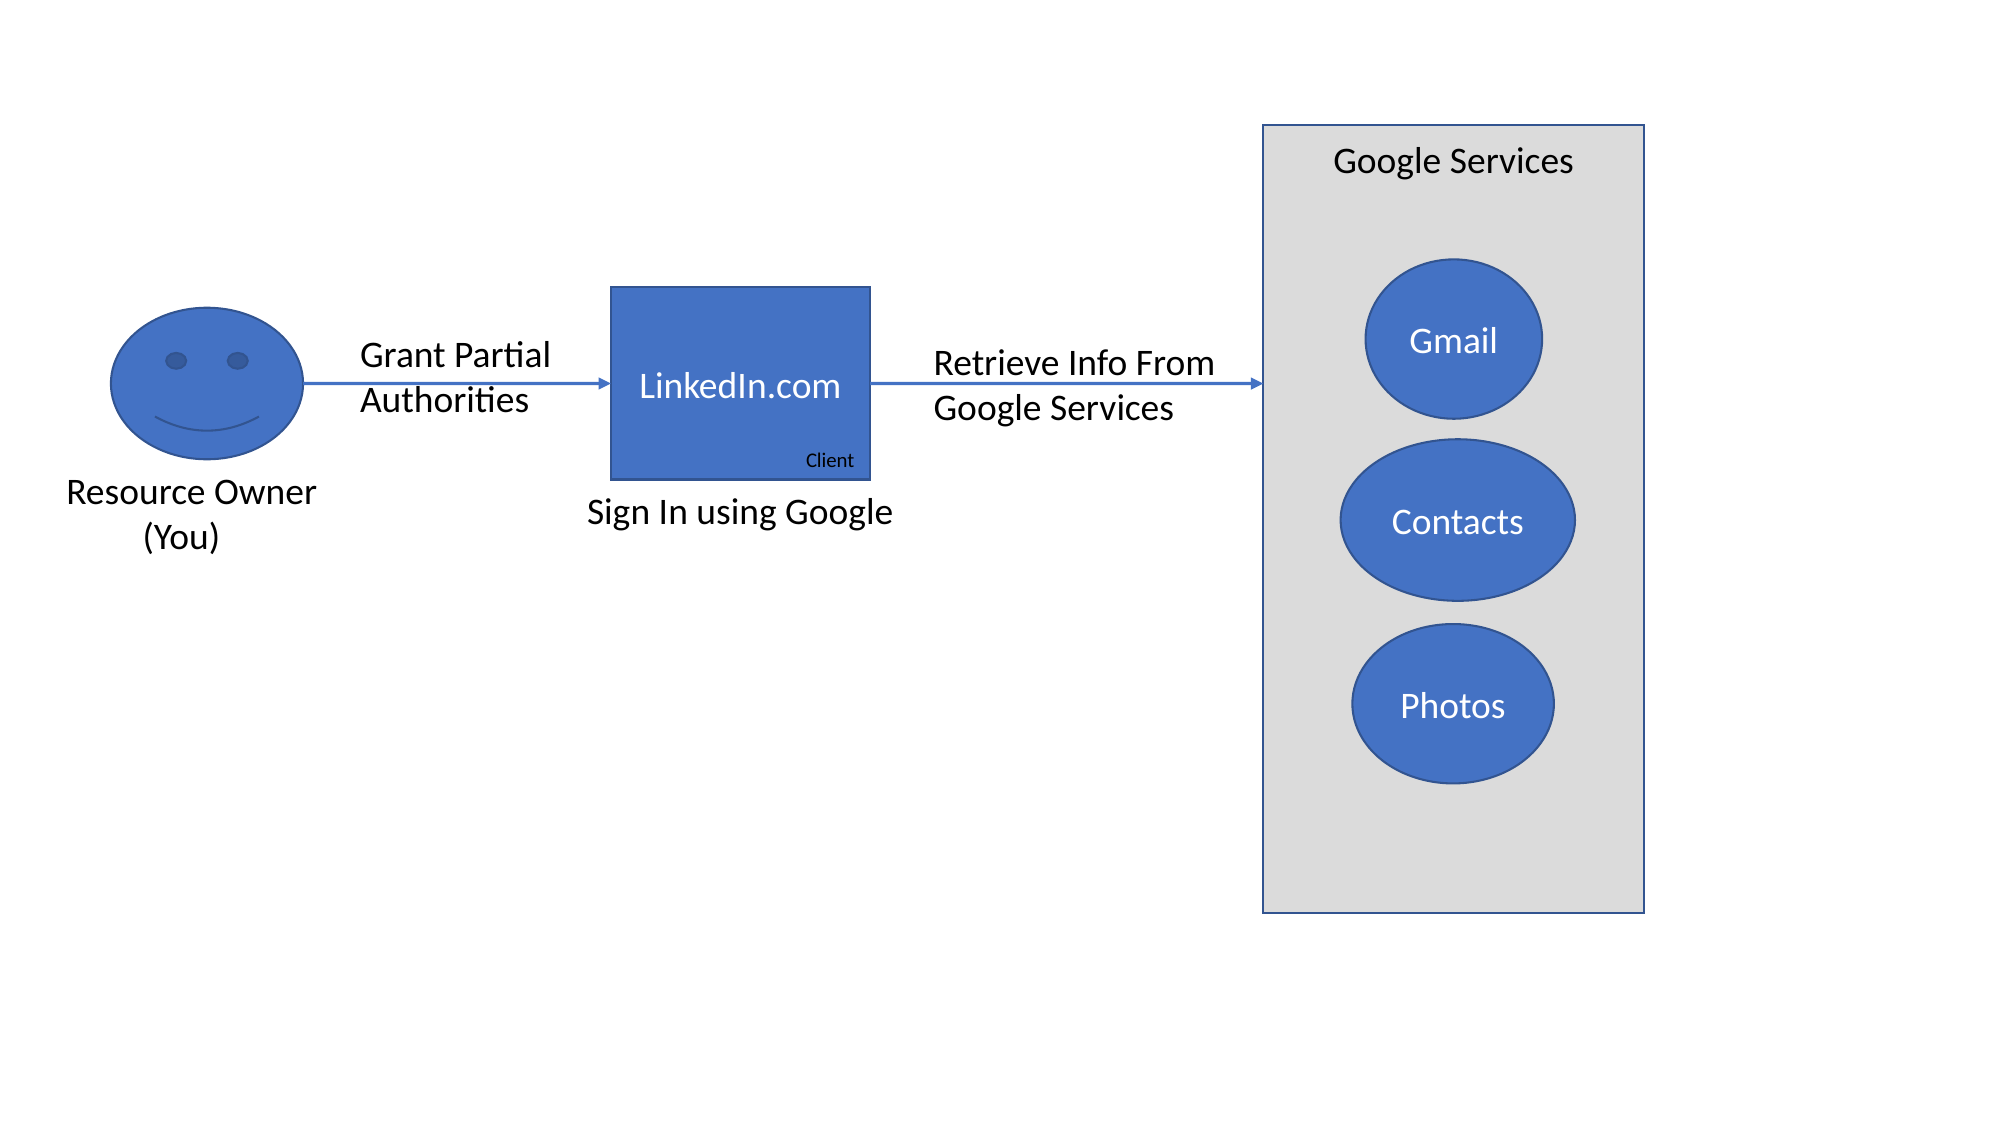

Google Services
Gmail
LinkedIn.com

Grant Partial
Authorities
Retrieve Info From
Google Services
Client
Contacts
Resource Owner
         (You)
Sign In using Google
Photos